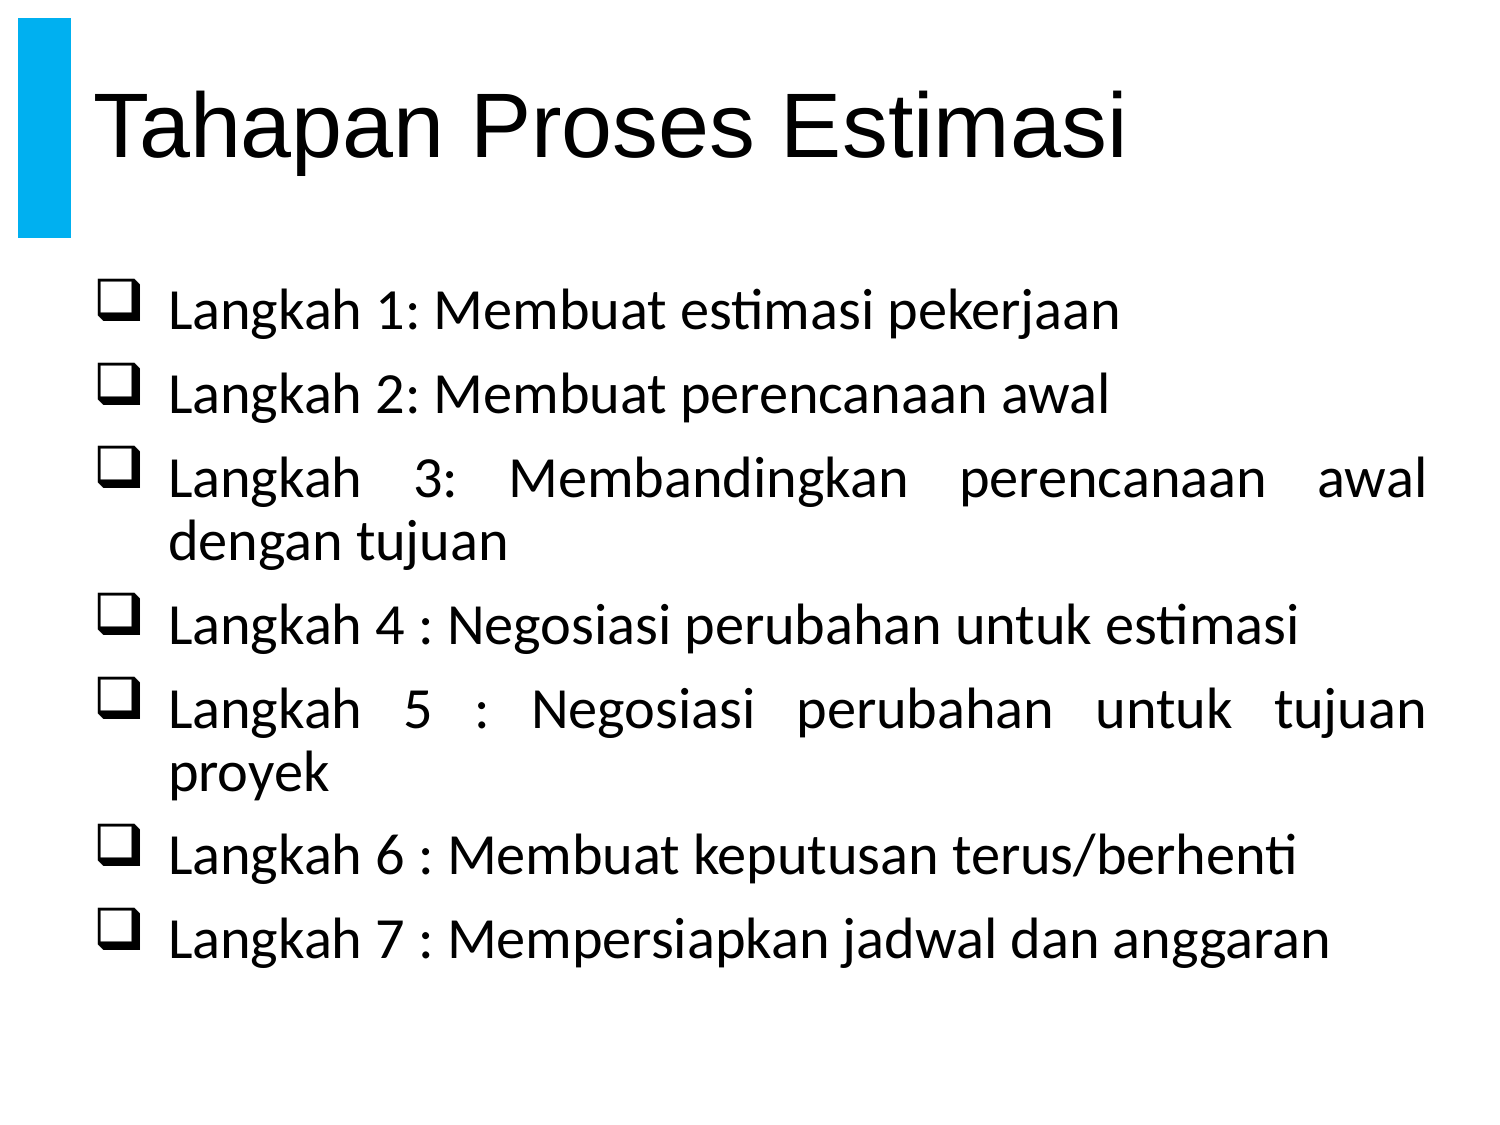

# Tahapan Proses Estimasi
Langkah 1: Membuat estimasi pekerjaan
Langkah 2: Membuat perencanaan awal
Langkah 3: Membandingkan perencanaan awal dengan tujuan
Langkah 4 : Negosiasi perubahan untuk estimasi
Langkah 5 : Negosiasi perubahan untuk tujuan proyek
Langkah 6 : Membuat keputusan terus/berhenti
Langkah 7 : Mempersiapkan jadwal dan anggaran